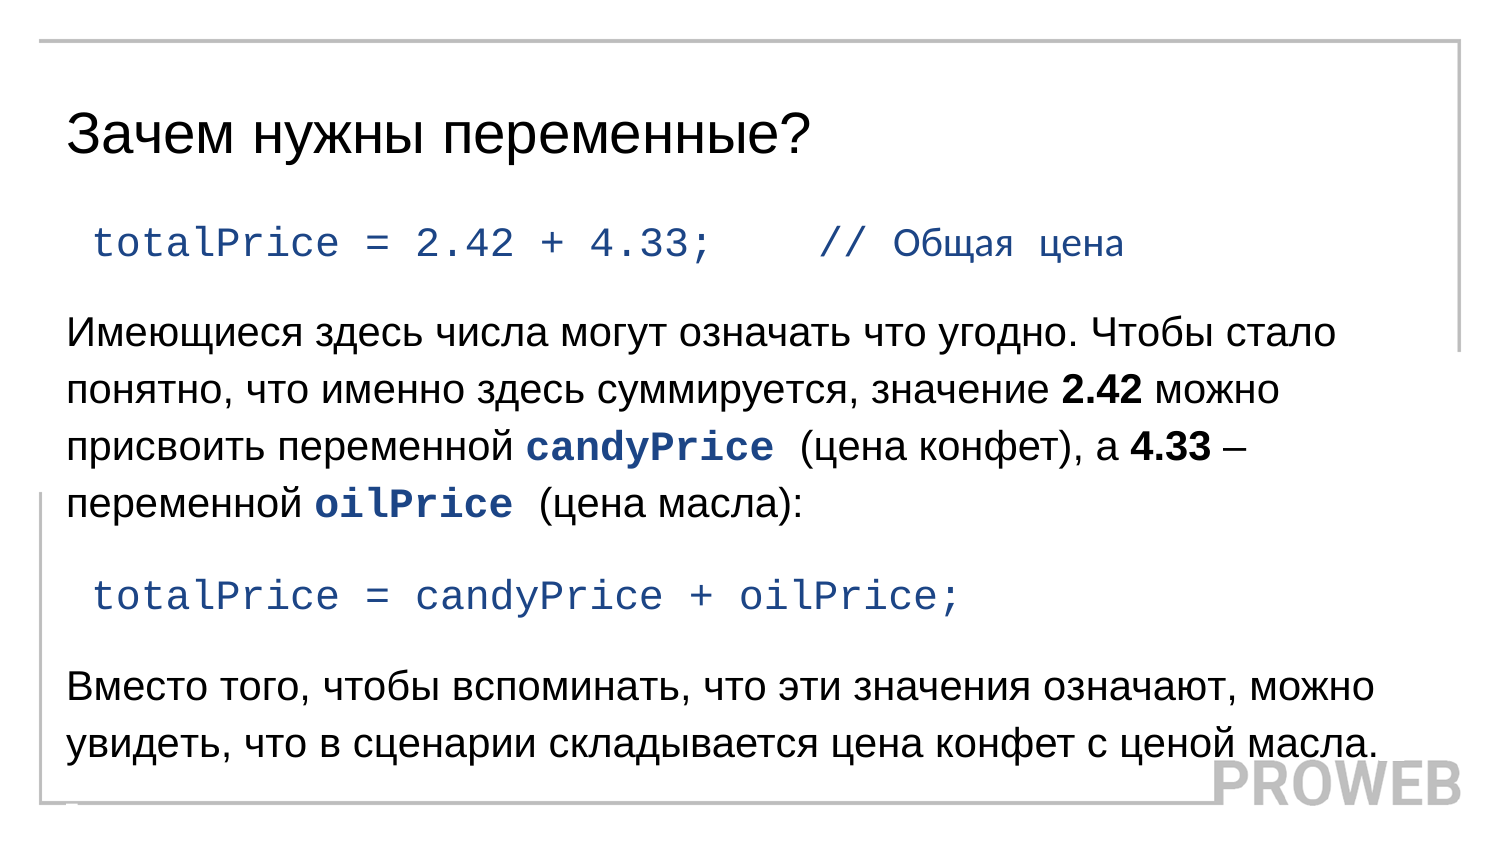

# Зачем нужны переменные?

totalPrice = 2.42 + 4.33;	// Общая	цена
Имеющиеся здесь числа могут означать что угодно. Чтобы стало понятно, что именно здесь суммируется, значение 2.42 можно присвоить переменной candyPrice (цена конфет), а 4.33 – переменной oilPrice (цена масла):

totalPrice = candyPrice + oilPrice;
Вместо того, чтобы вспоминать, что эти значения означают, можно увидеть, что в сценарии складывается цена конфет с ценой масла.